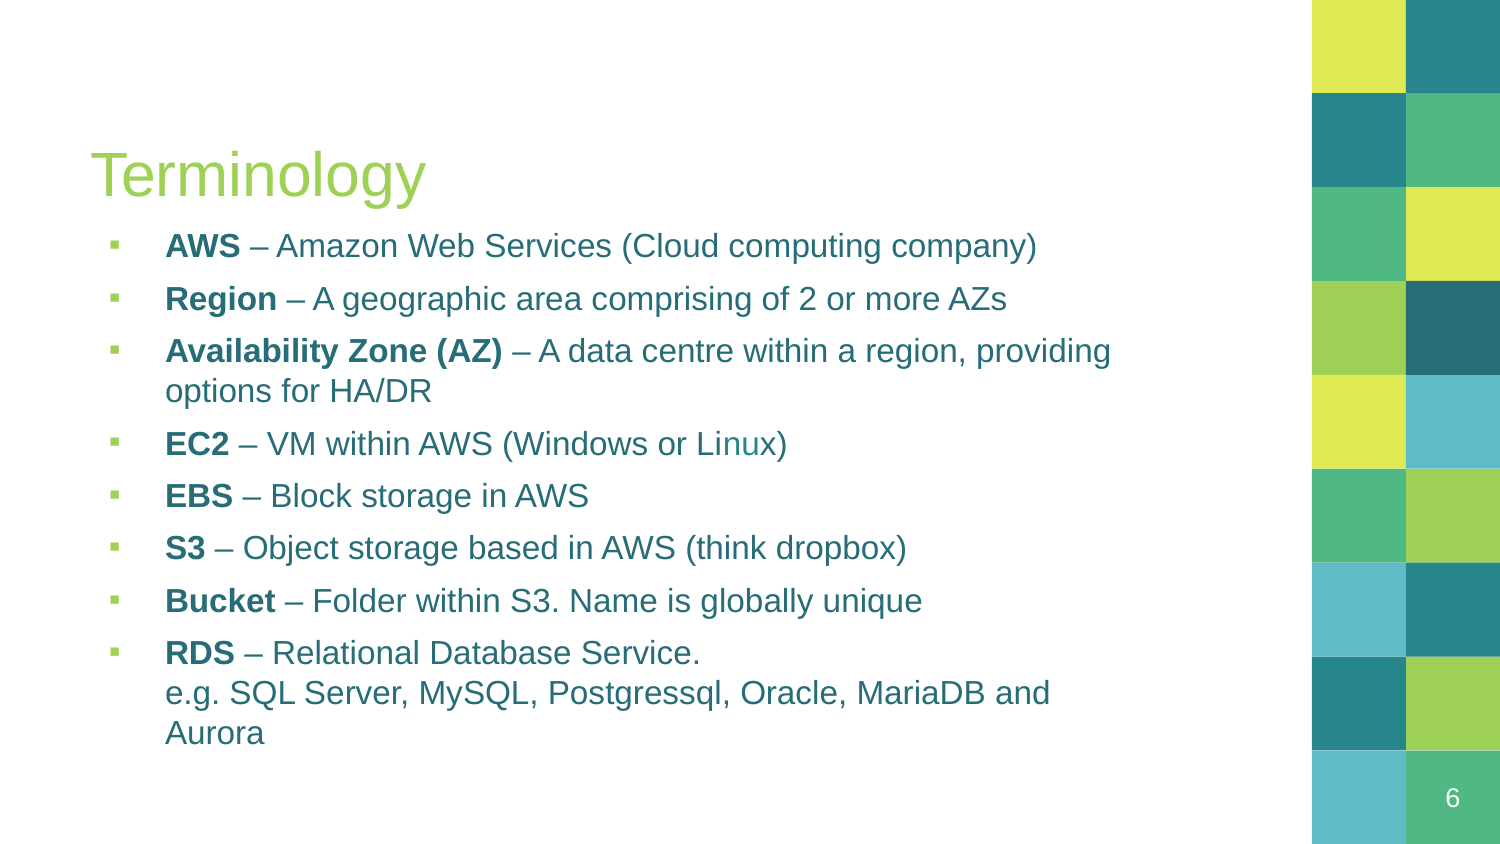

# Terminology
AWS – Amazon Web Services (Cloud computing company)
Region – A geographic area comprising of 2 or more AZs
Availability Zone (AZ) – A data centre within a region, providing options for HA/DR
EC2 – VM within AWS (Windows or Linux)
EBS – Block storage in AWS
S3 – Object storage based in AWS (think dropbox)
Bucket – Folder within S3. Name is globally unique
RDS – Relational Database Service.
e.g. SQL Server, MySQL, Postgressql, Oracle, MariaDB and Aurora
6